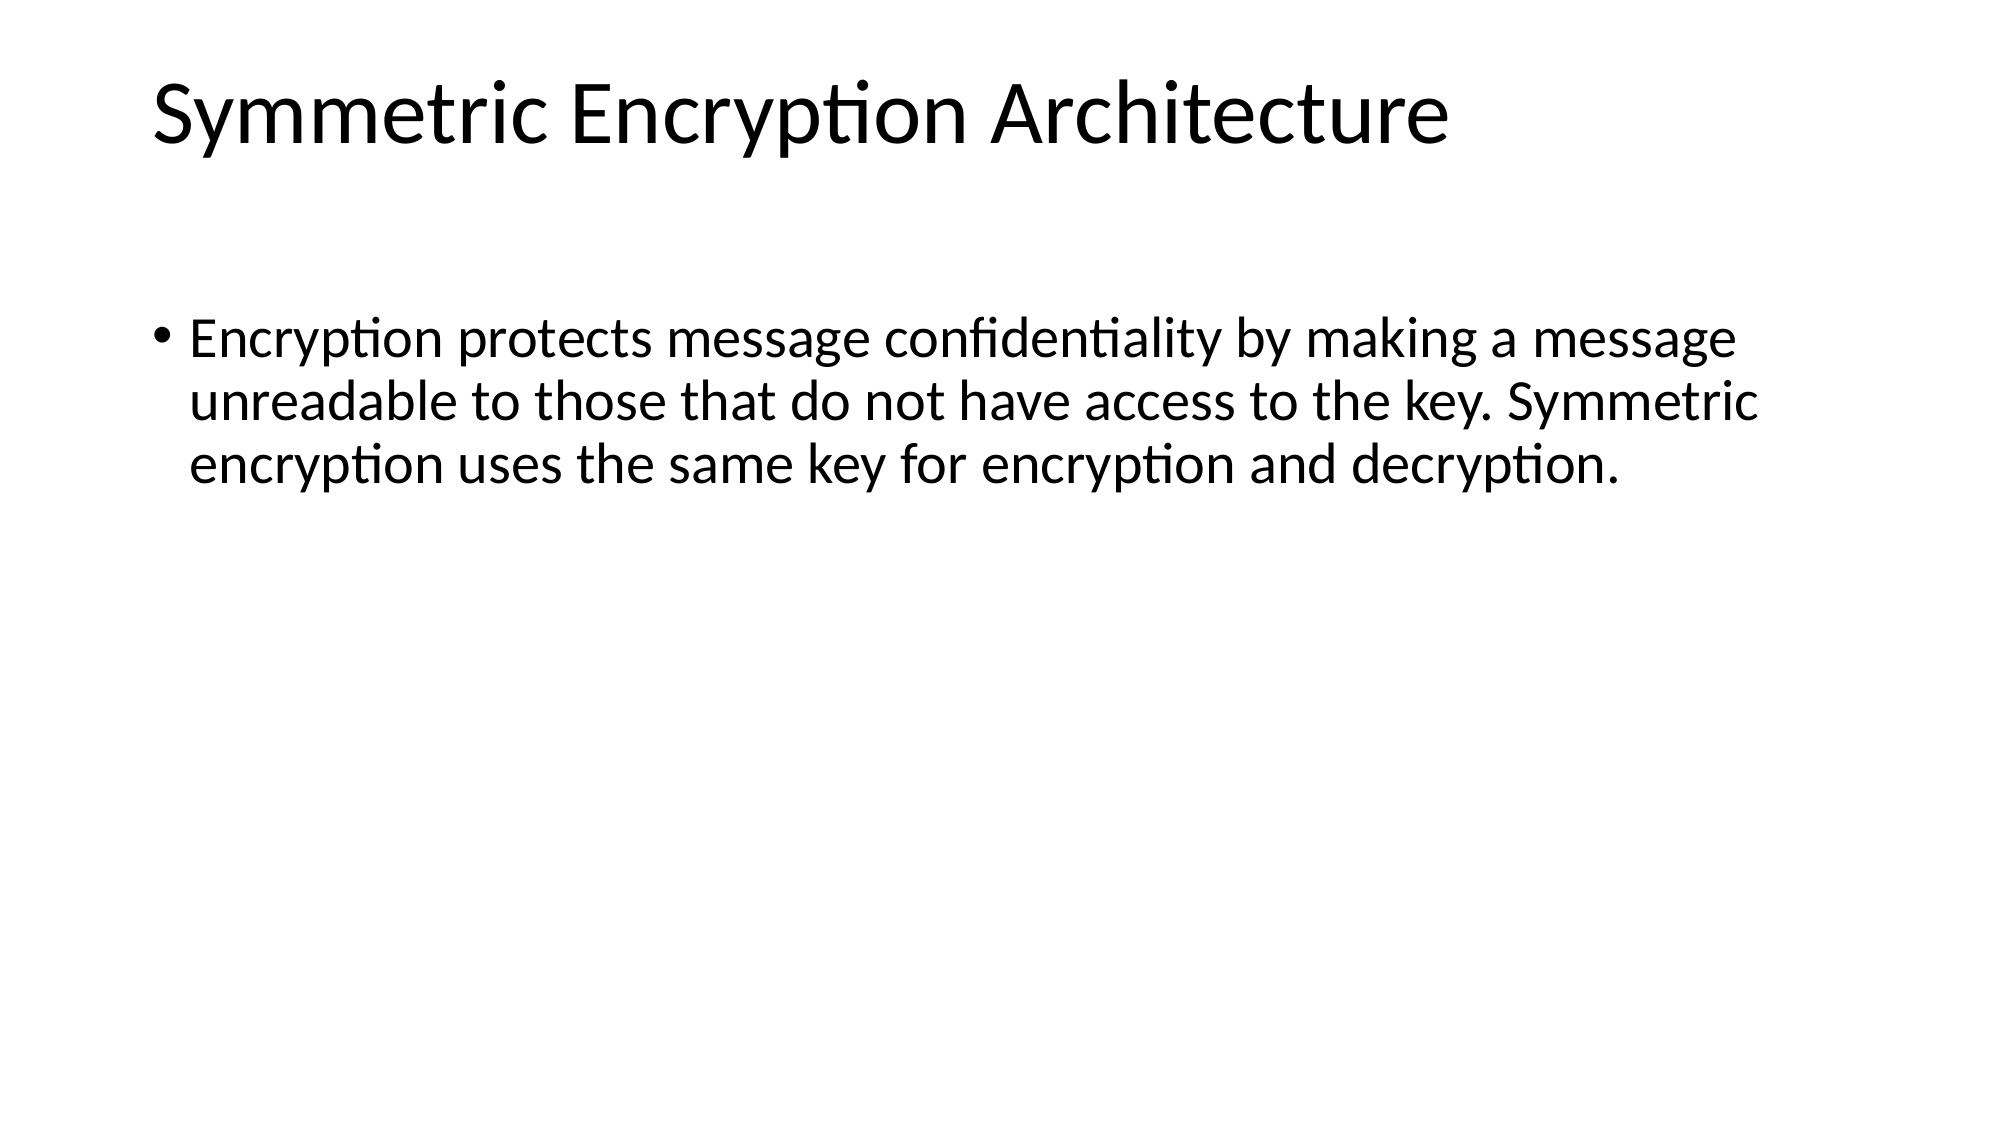

# Symmetric Encryption Architecture
Encryption protects message confidentiality by making a message unreadable to those that do not have access to the key. Symmetric encryption uses the same key for encryption and decryption.